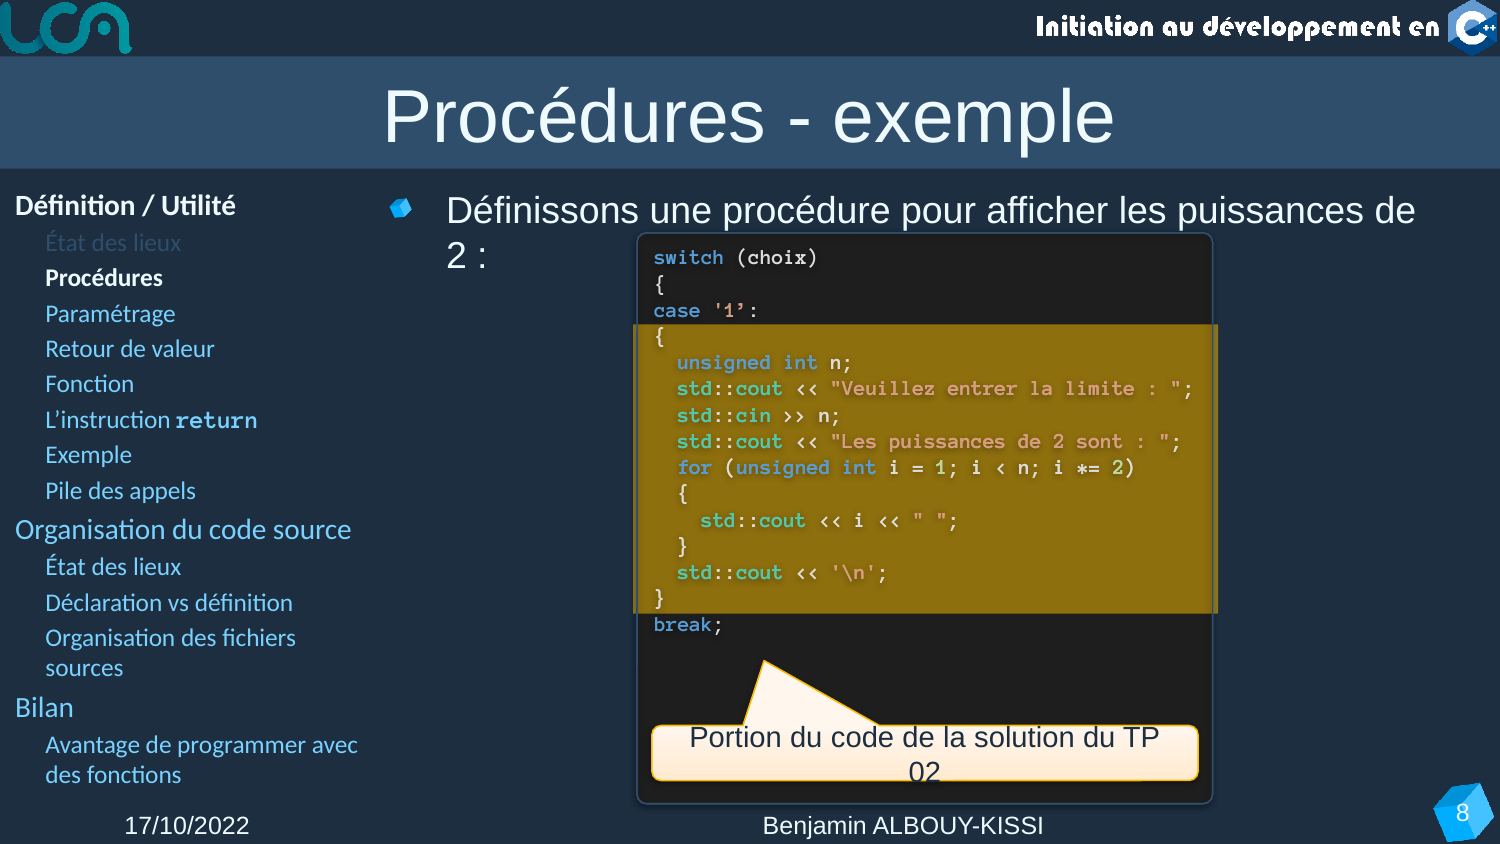

# Procédures - exemple
Définition / Utilité
État des lieux
Procédures
Paramétrage
Retour de valeur
Fonction
L’instruction return
Exemple
Pile des appels
Organisation du code source
État des lieux
Déclaration vs définition
Organisation des fichiers sources
Bilan
Avantage de programmer avec des fonctions
Définissons une procédure pour afficher les puissances de 2 :

{
  unsigned int n;
  std::cout << "Veuillez entrer la limite : ";
  std::cin >> n;
  std::cout << "Les puissances de 2 sont : ";
  for (unsigned int i = 1; i < n; i *= 2)
  {
    std::cout << i << " ";
  }
  std::cout << '\n';
}

{
  unsigned int n;
  std::cout << "Veuillez entrer la limite : ";
  std::cin >> n;
  std::cout << "Les puissances de 2 sont : ";
  for (unsigned int i = 1; i < n; i *= 2)
  {
    std::cout << i << " ";
  }
  std::cout << '\n';
}

switch (choix)
{
case '1’:

break;

Portion du code de la solution du TP 02
8
17/10/2022
Benjamin ALBOUY-KISSI